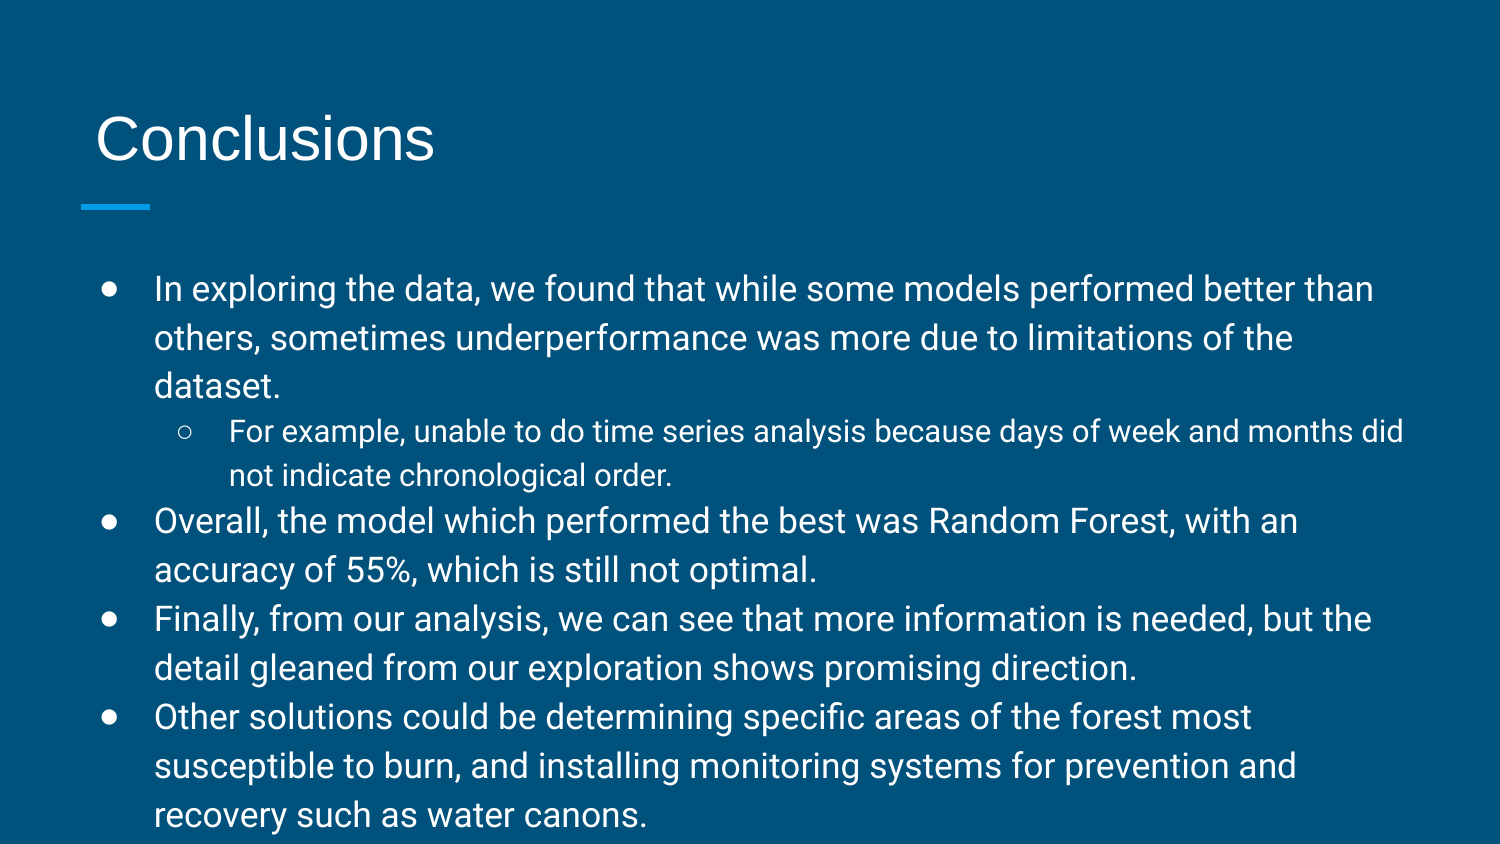

# Conclusions
In exploring the data, we found that while some models performed better than others, sometimes underperformance was more due to limitations of the dataset.
For example, unable to do time series analysis because days of week and months did not indicate chronological order.
Overall, the model which performed the best was Random Forest, with an accuracy of 55%, which is still not optimal.
Finally, from our analysis, we can see that more information is needed, but the detail gleaned from our exploration shows promising direction.
Other solutions could be determining specific areas of the forest most susceptible to burn, and installing monitoring systems for prevention and recovery such as water canons.